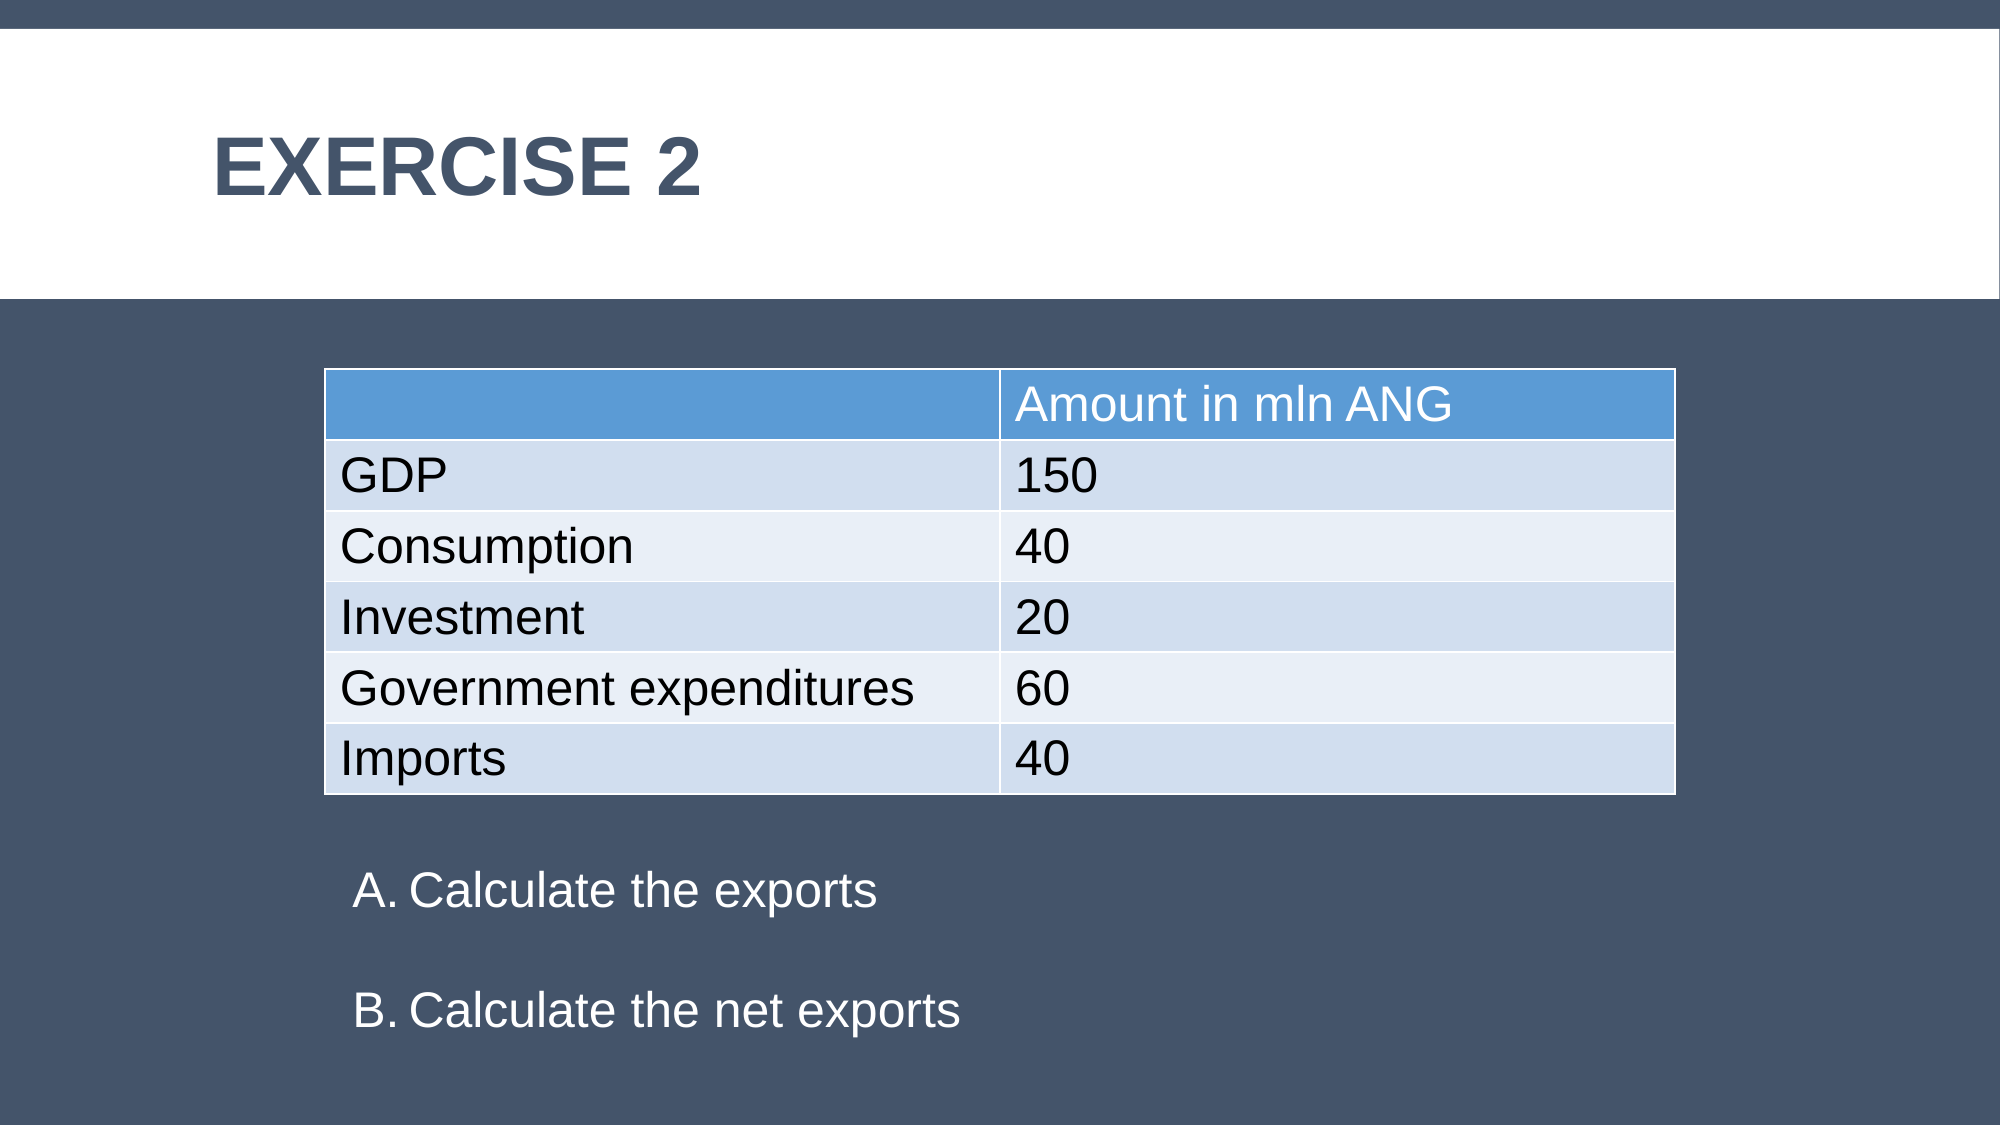

# Exercise 2
|  | Amount in mln ANG |
| --- | --- |
| GDP | 150 |
| Consumption | 40 |
| Investment | 20 |
| Government expenditures | 60 |
| Imports | 40 |
Calculate the exports

Calculate the net exports